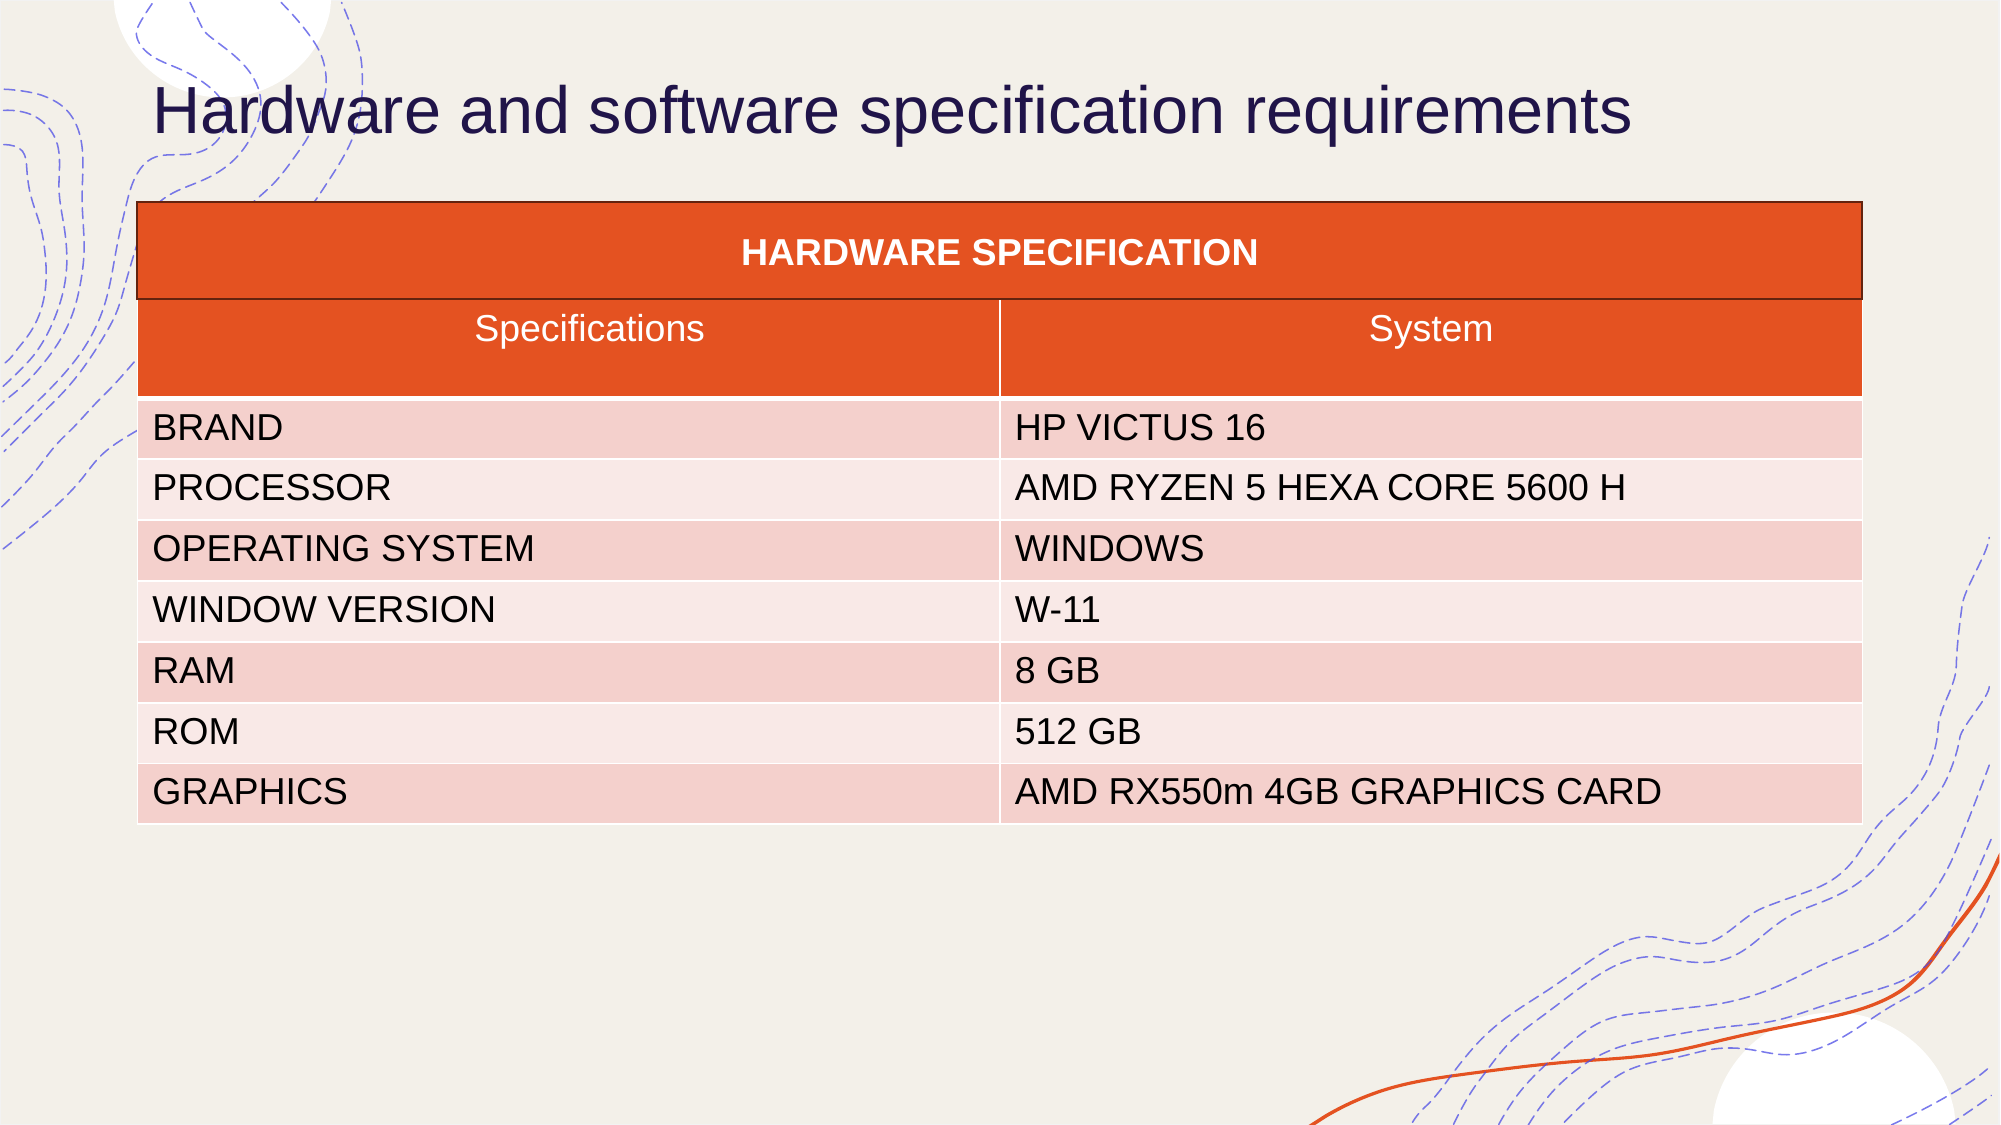

# Hardware and software specification requirements
HARDWARE SPECIFICATION
| Specifications | System |
| --- | --- |
| BRAND | HP VICTUS 16 |
| PROCESSOR | AMD RYZEN 5 HEXA CORE 5600 H |
| OPERATING SYSTEM | WINDOWS |
| WINDOW VERSION | W-11 |
| RAM | 8 GB |
| ROM | 512 GB |
| GRAPHICS | AMD RX550m 4GB GRAPHICS CARD |